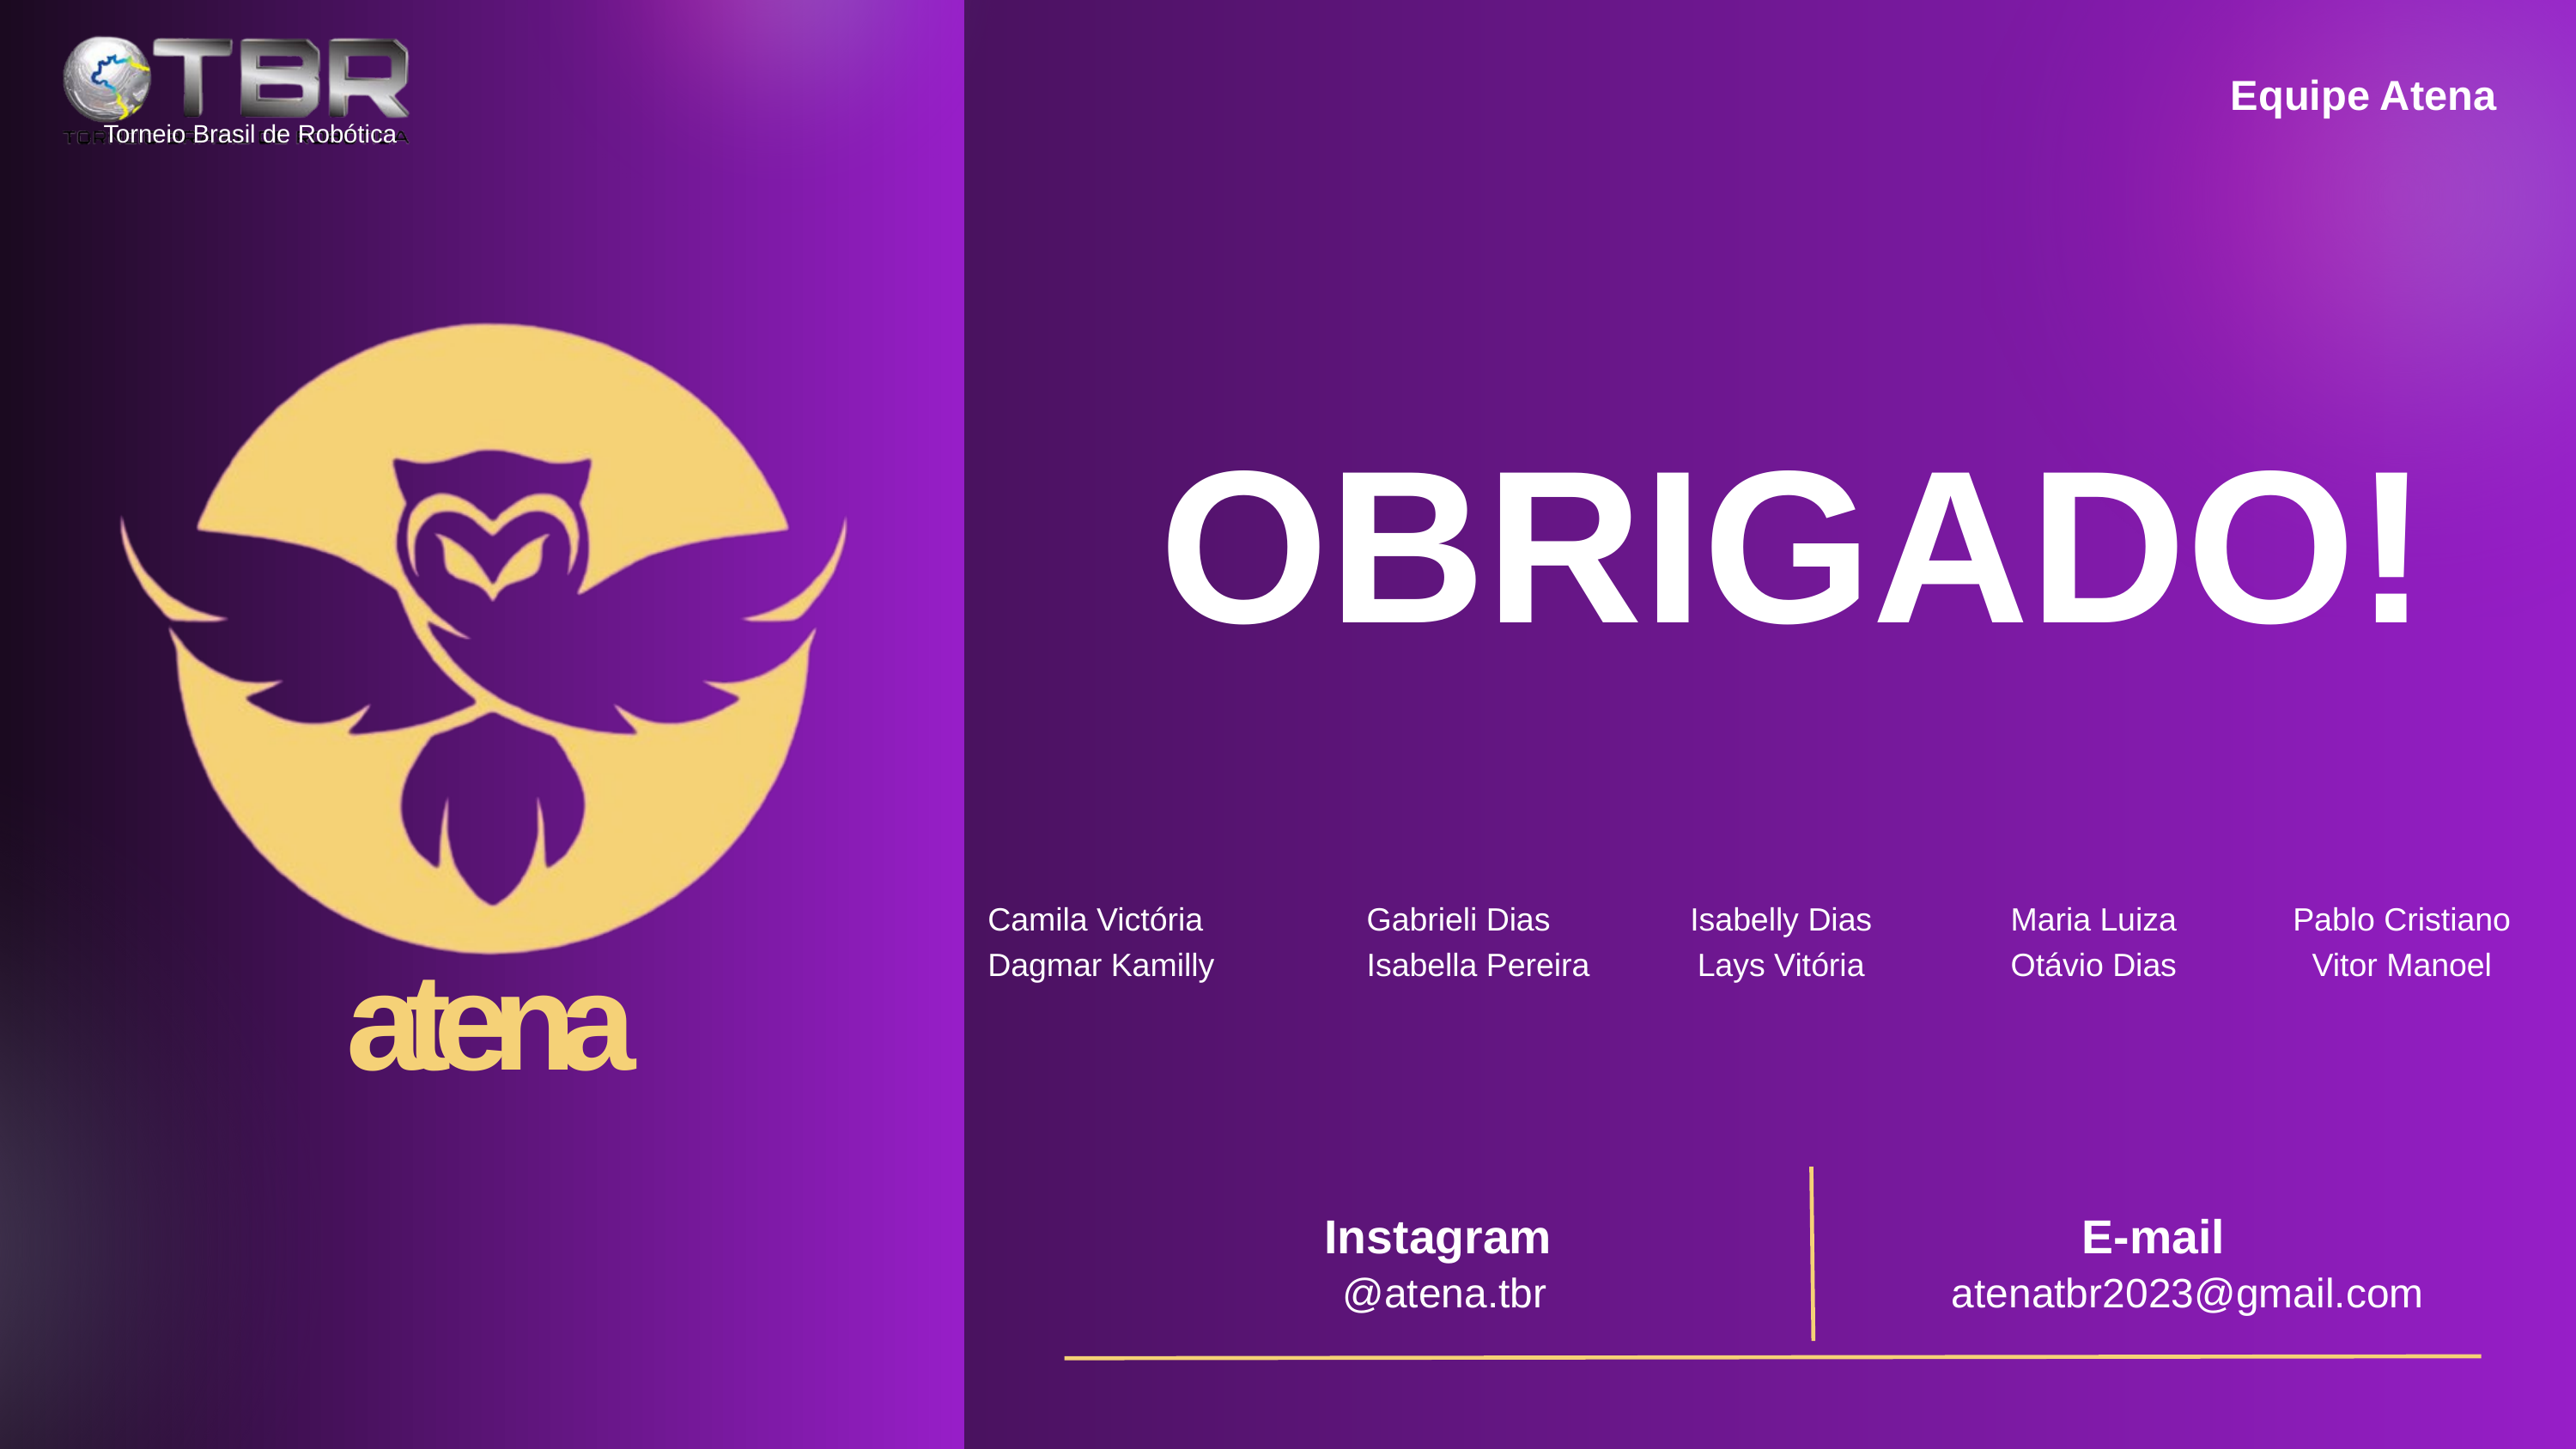

Equipe Atena
Torneio Brasil de Robótica

OBRIGADO!

Camila Victória
Dagmar Kamilly

Gabrieli Dias
Isabella Pereira

Isabelly Dias
Lays Vitória

Maria Luiza
Otávio Dias

Pablo Cristiano
Vitor Manoel
atena

Instagram
E-mail
@atena.tbr
atenatbr2023@gmail.com